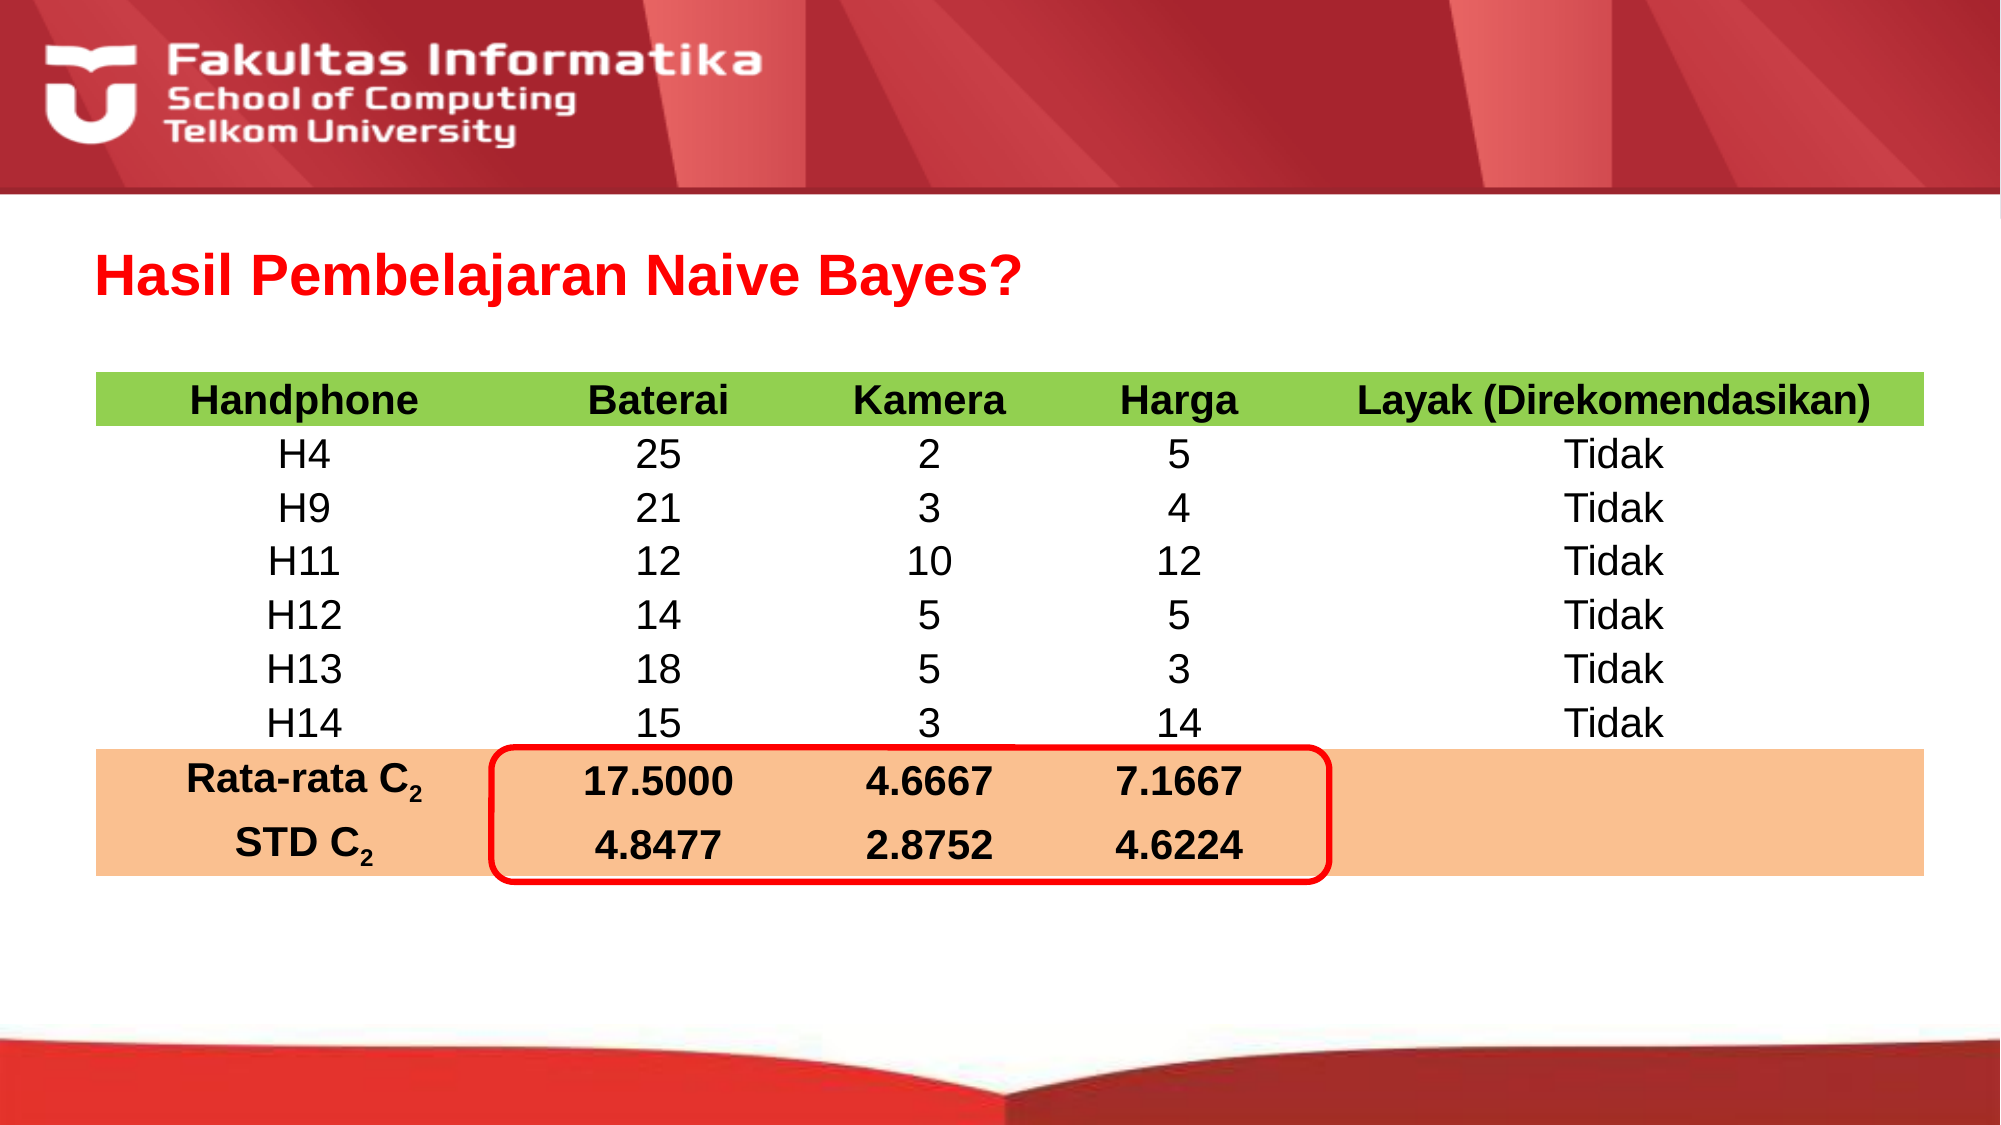

# Hasil Pembelajaran Naive Bayes?
| Handphone | Baterai | Kamera | Harga | Layak (Direkomendasikan) |
| --- | --- | --- | --- | --- |
| H4 | 25 | 2 | 5 | Tidak |
| H9 | 21 | 3 | 4 | Tidak |
| H11 | 12 | 10 | 12 | Tidak |
| H12 | 14 | 5 | 5 | Tidak |
| H13 | 18 | 5 | 3 | Tidak |
| H14 | 15 | 3 | 14 | Tidak |
| Rata-rata C2 | 17.5000 | 4.6667 | 7.1667 |  |
| STD C2 | 4.8477 | 2.8752 | 4.6224 |  |